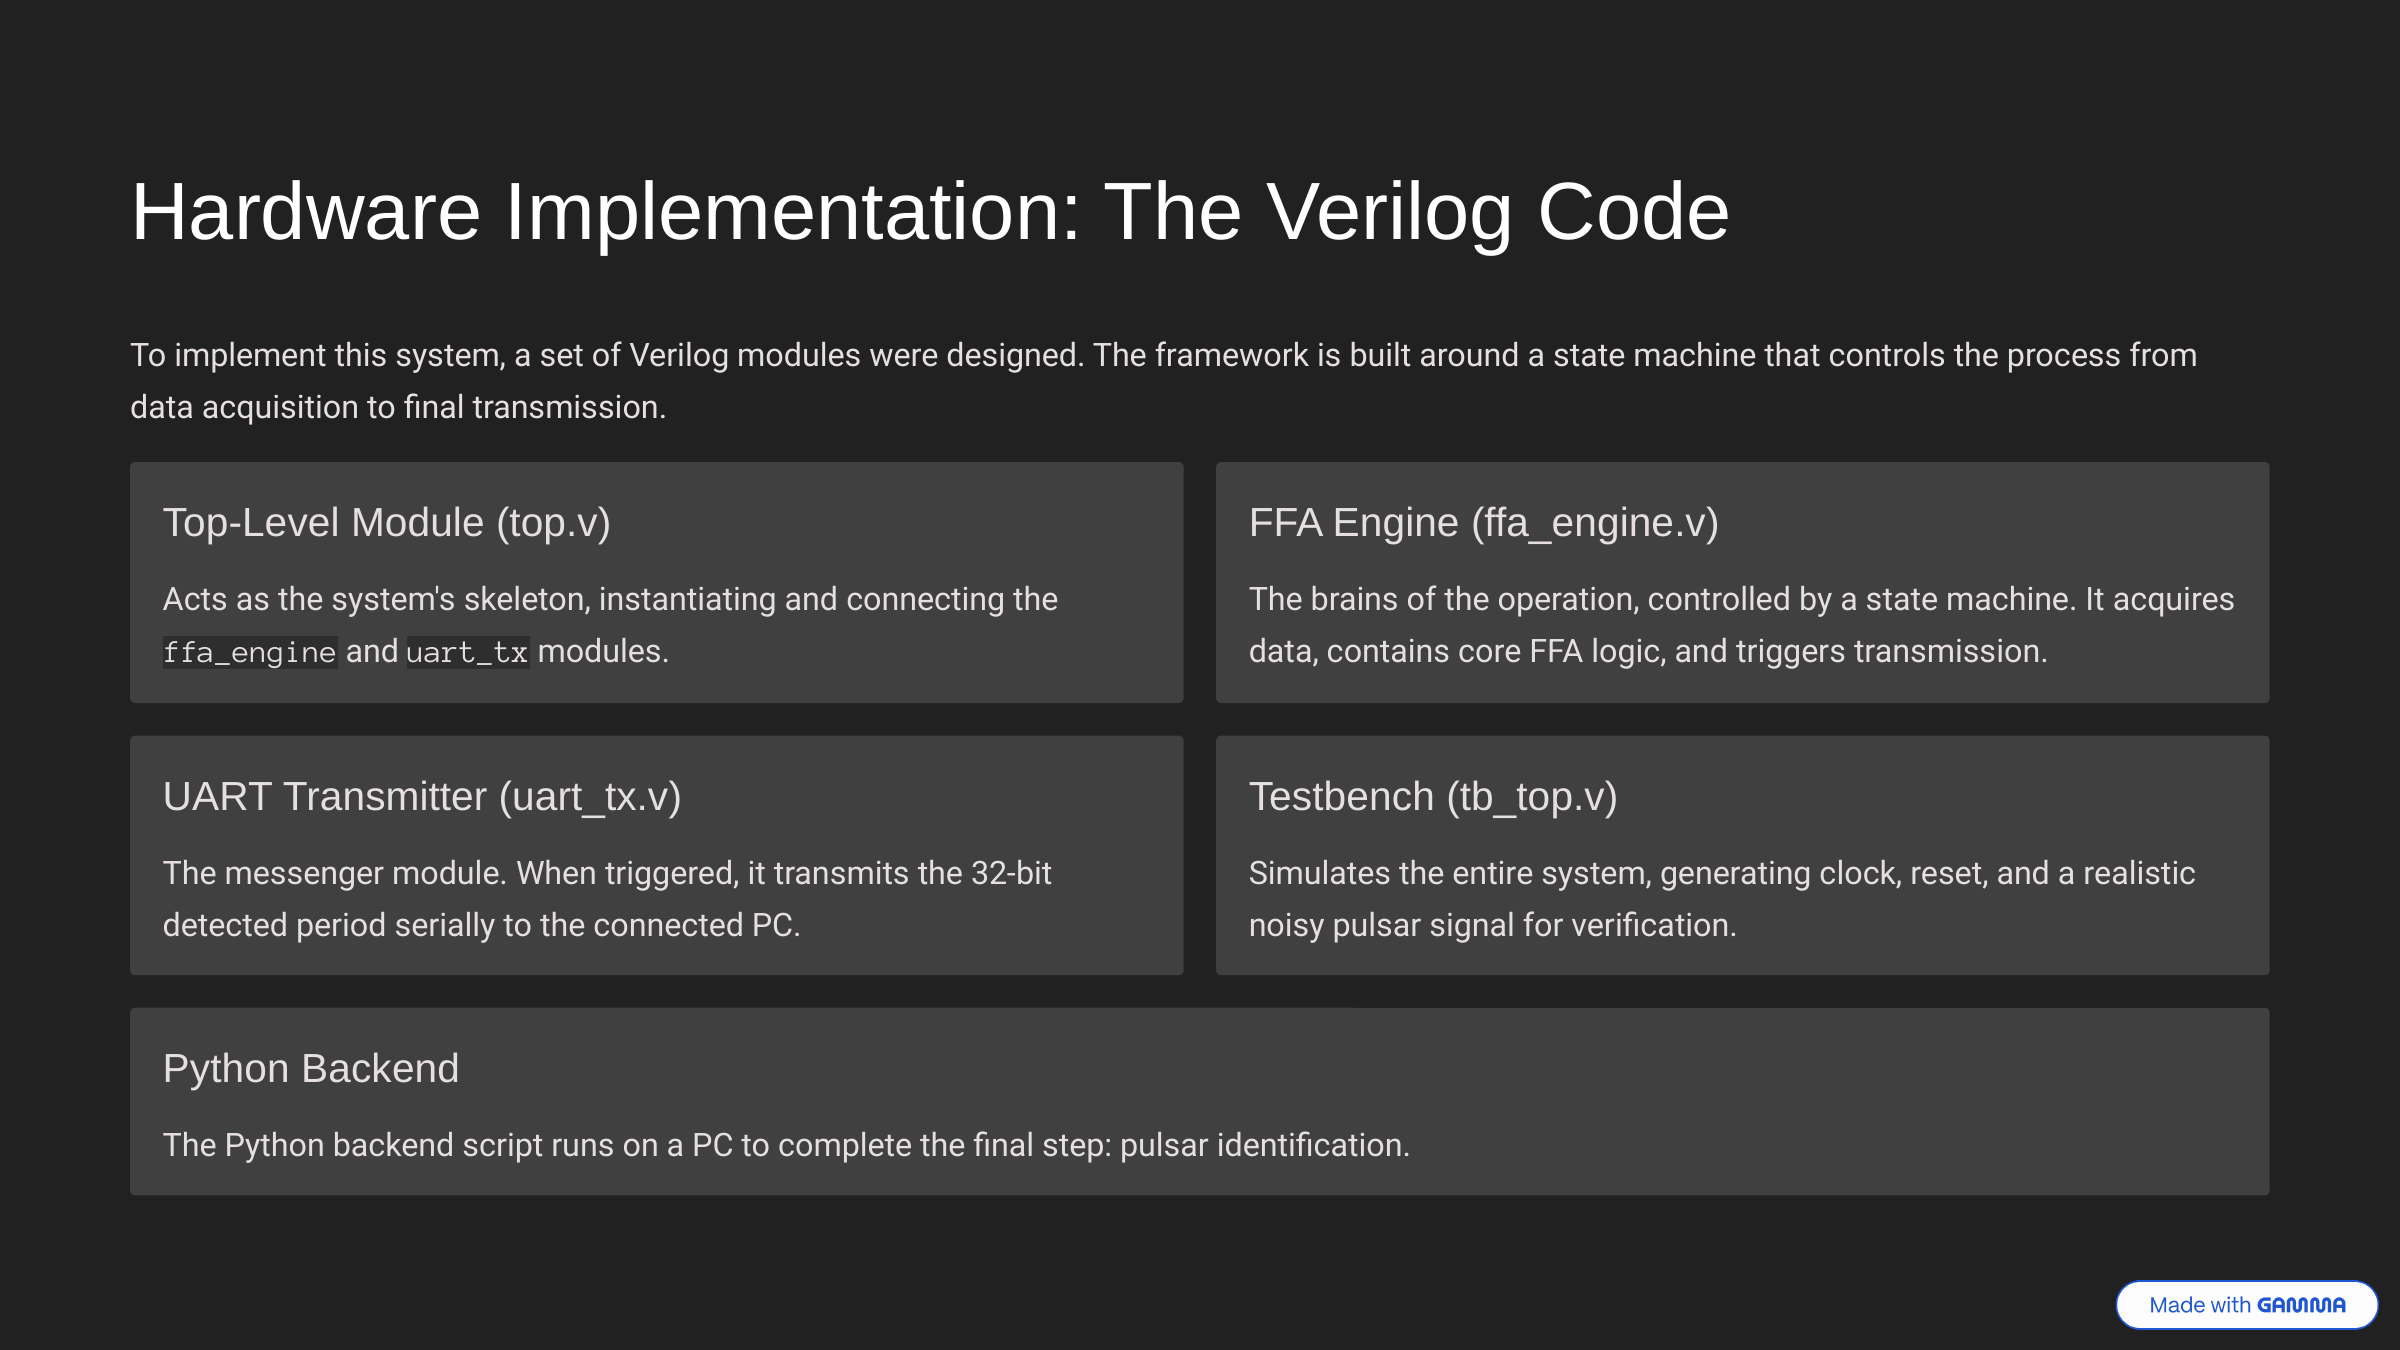

Hardware Implementation: The Verilog Code
To implement this system, a set of Verilog modules were designed. The framework is built around a state machine that controls the process from data acquisition to final transmission.

Top-Level Module (top.v)
FFA Engine (ffa_engine.v)
Acts as the system's skeleton, instantiating and connecting the ffa_engine and uart_tx modules.
The brains of the operation, controlled by a state machine. It acquires data, contains core FFA logic, and triggers transmission.

UART Transmitter (uart_tx.v)
Testbench (tb_top.v)
The messenger module. When triggered, it transmits the 32-bit detected period serially to the connected PC.
Simulates the entire system, generating clock, reset, and a realistic noisy pulsar signal for verification.

Python Backend
The Python backend script runs on a PC to complete the final step: pulsar identification.